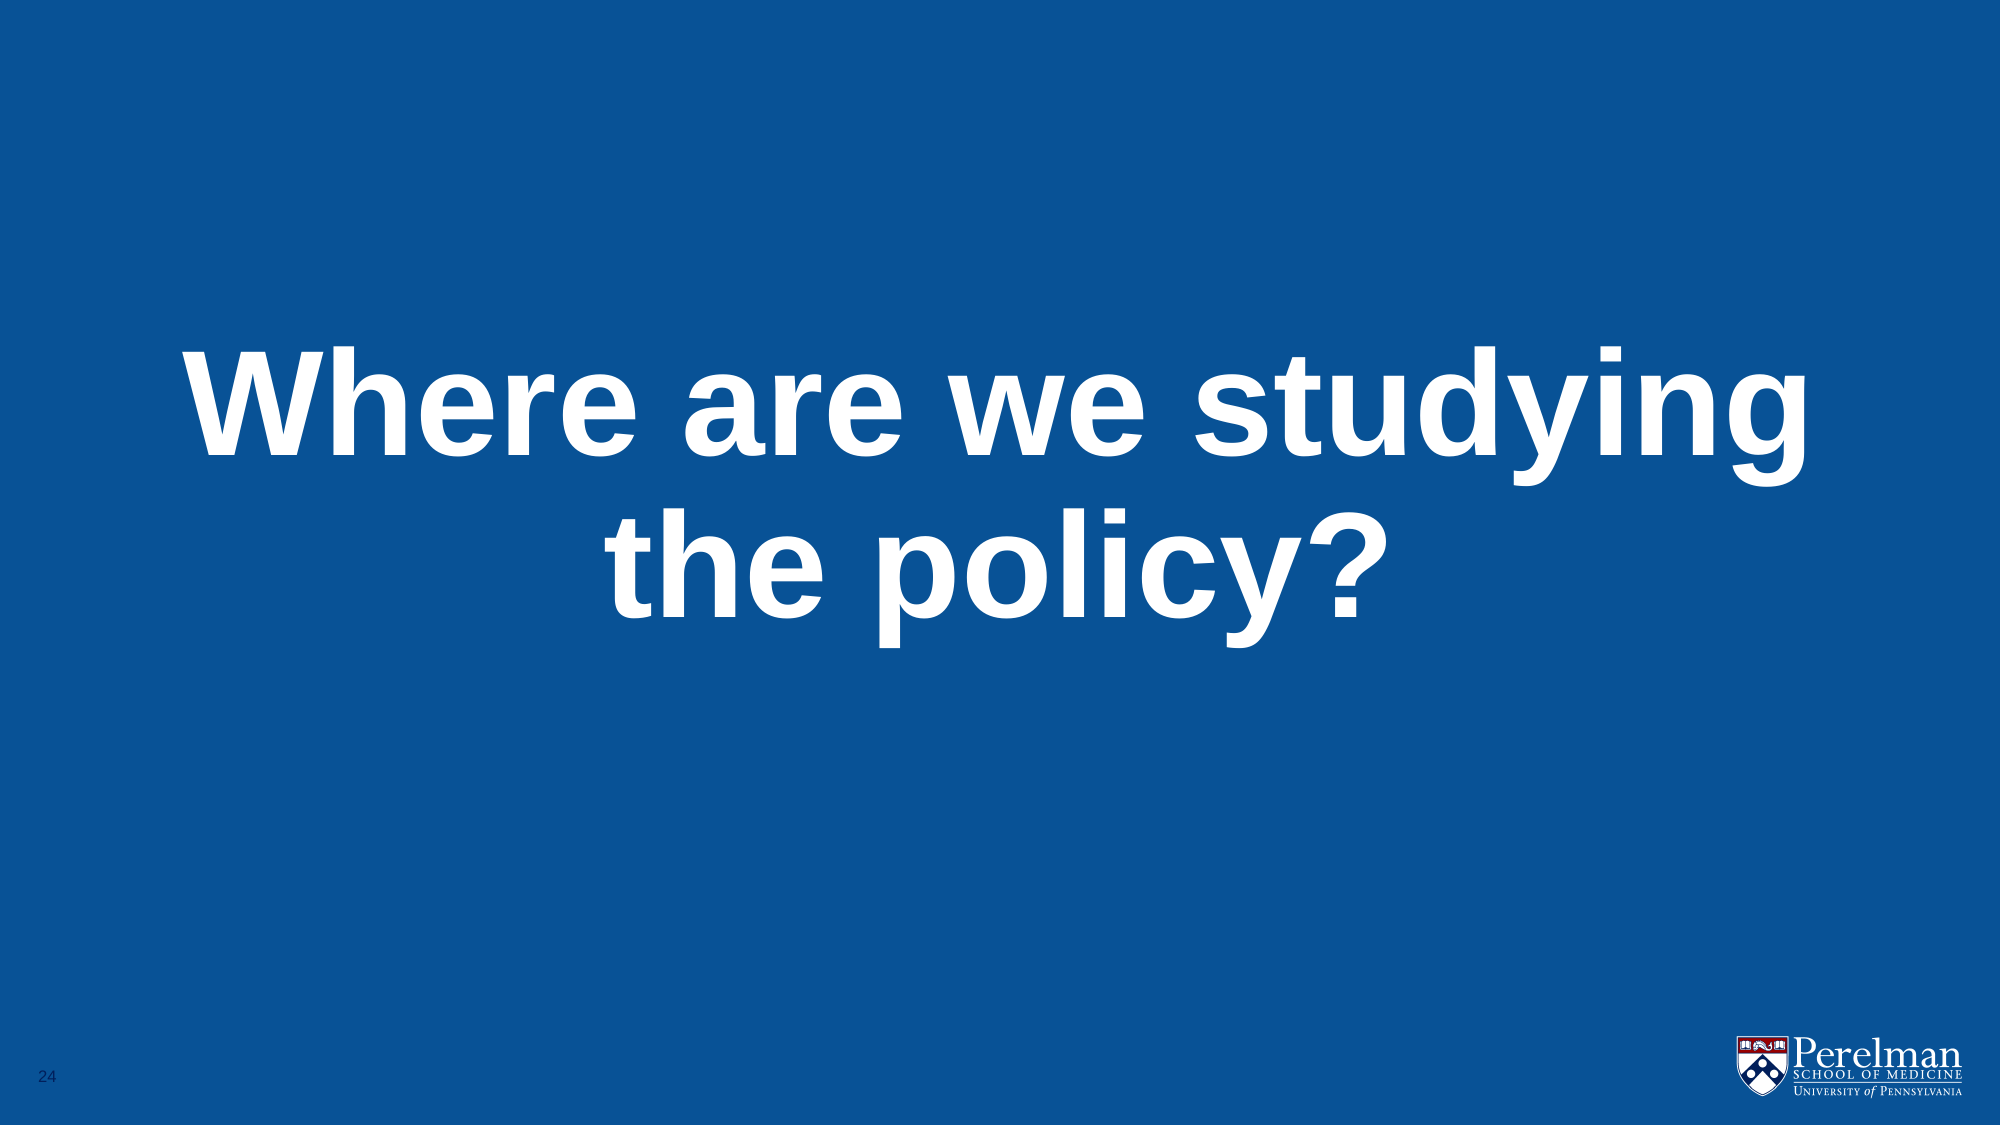

# Where are we studying the policy?

24